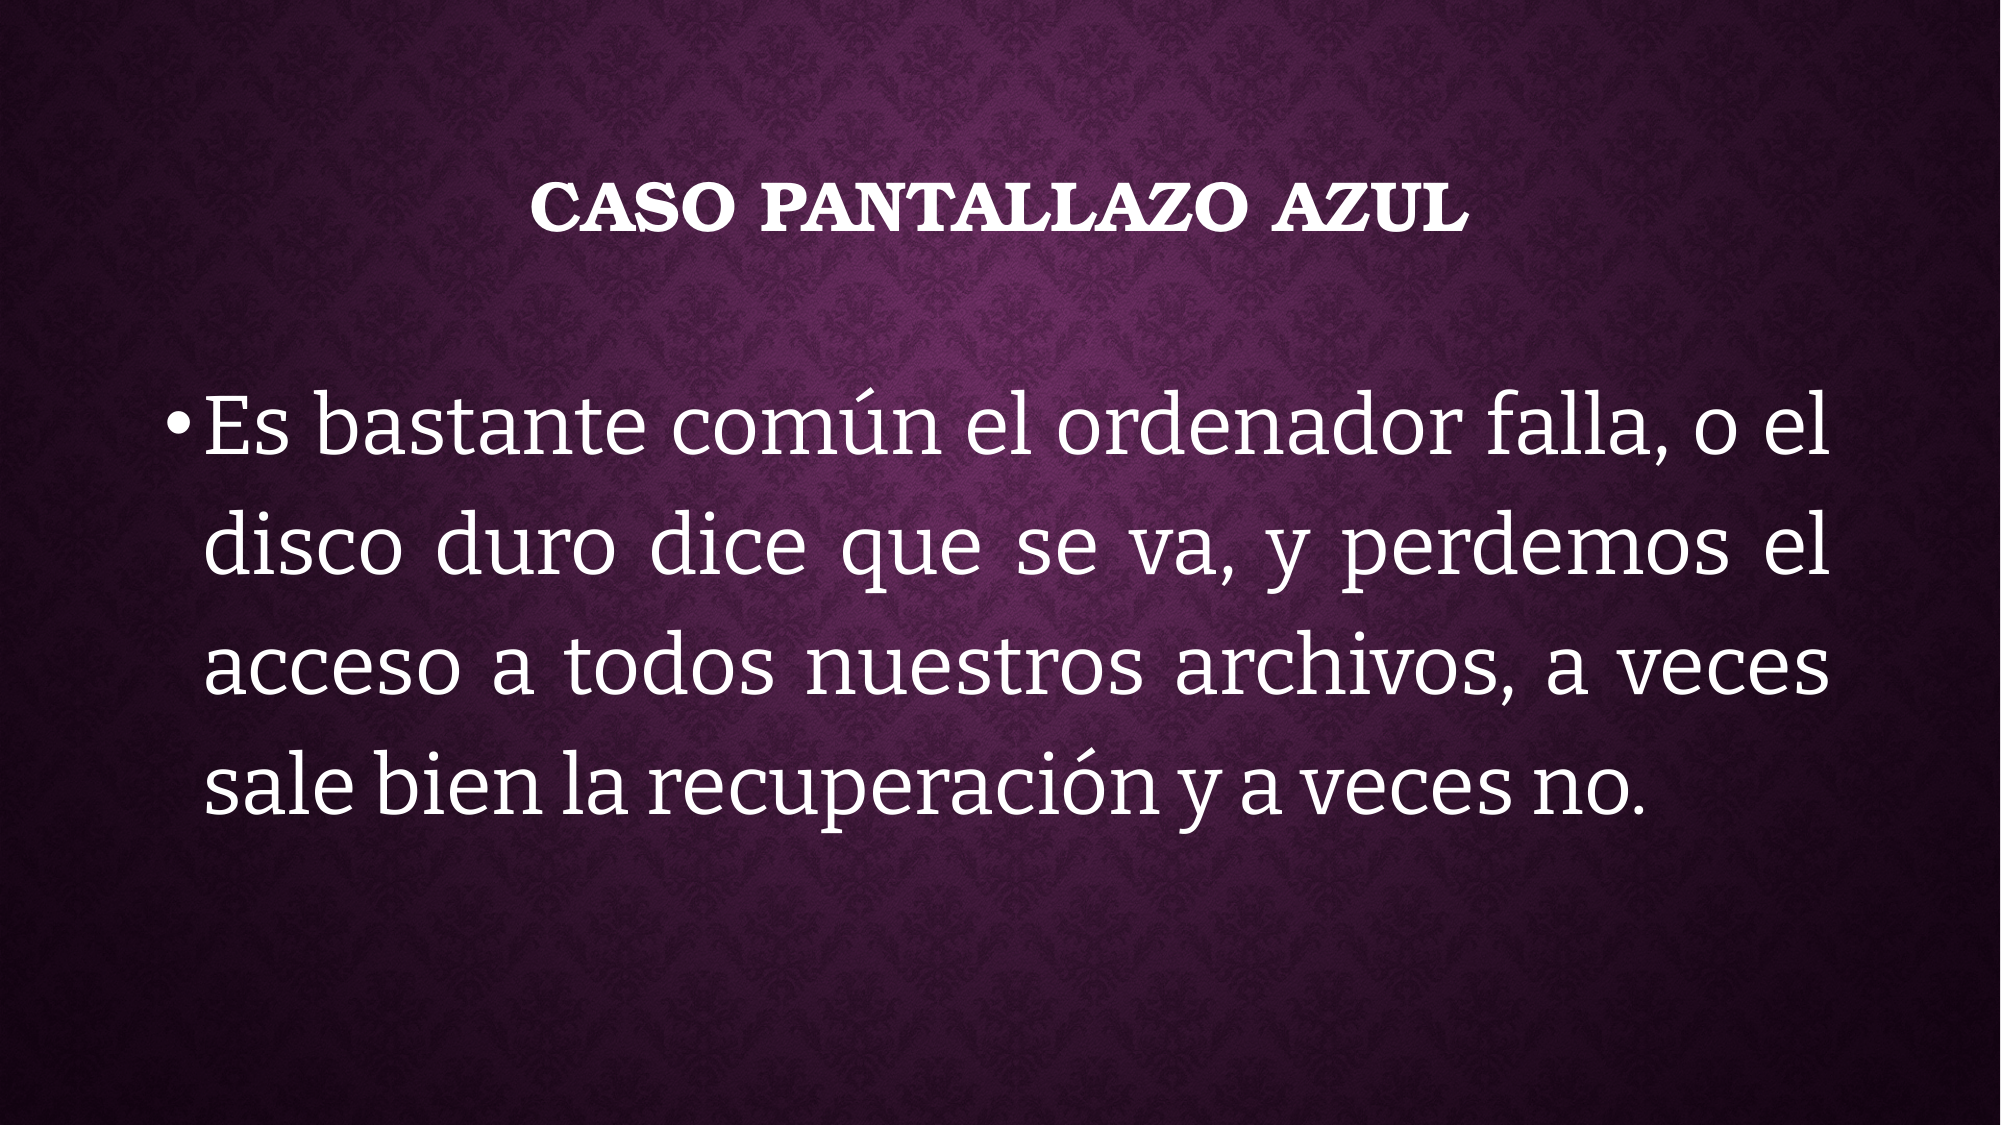

# Caso pantallazo azul
Es bastante común el ordenador falla, o el disco duro dice que se va, y perdemos el acceso a todos nuestros archivos, a veces sale bien la recuperación y a veces no.